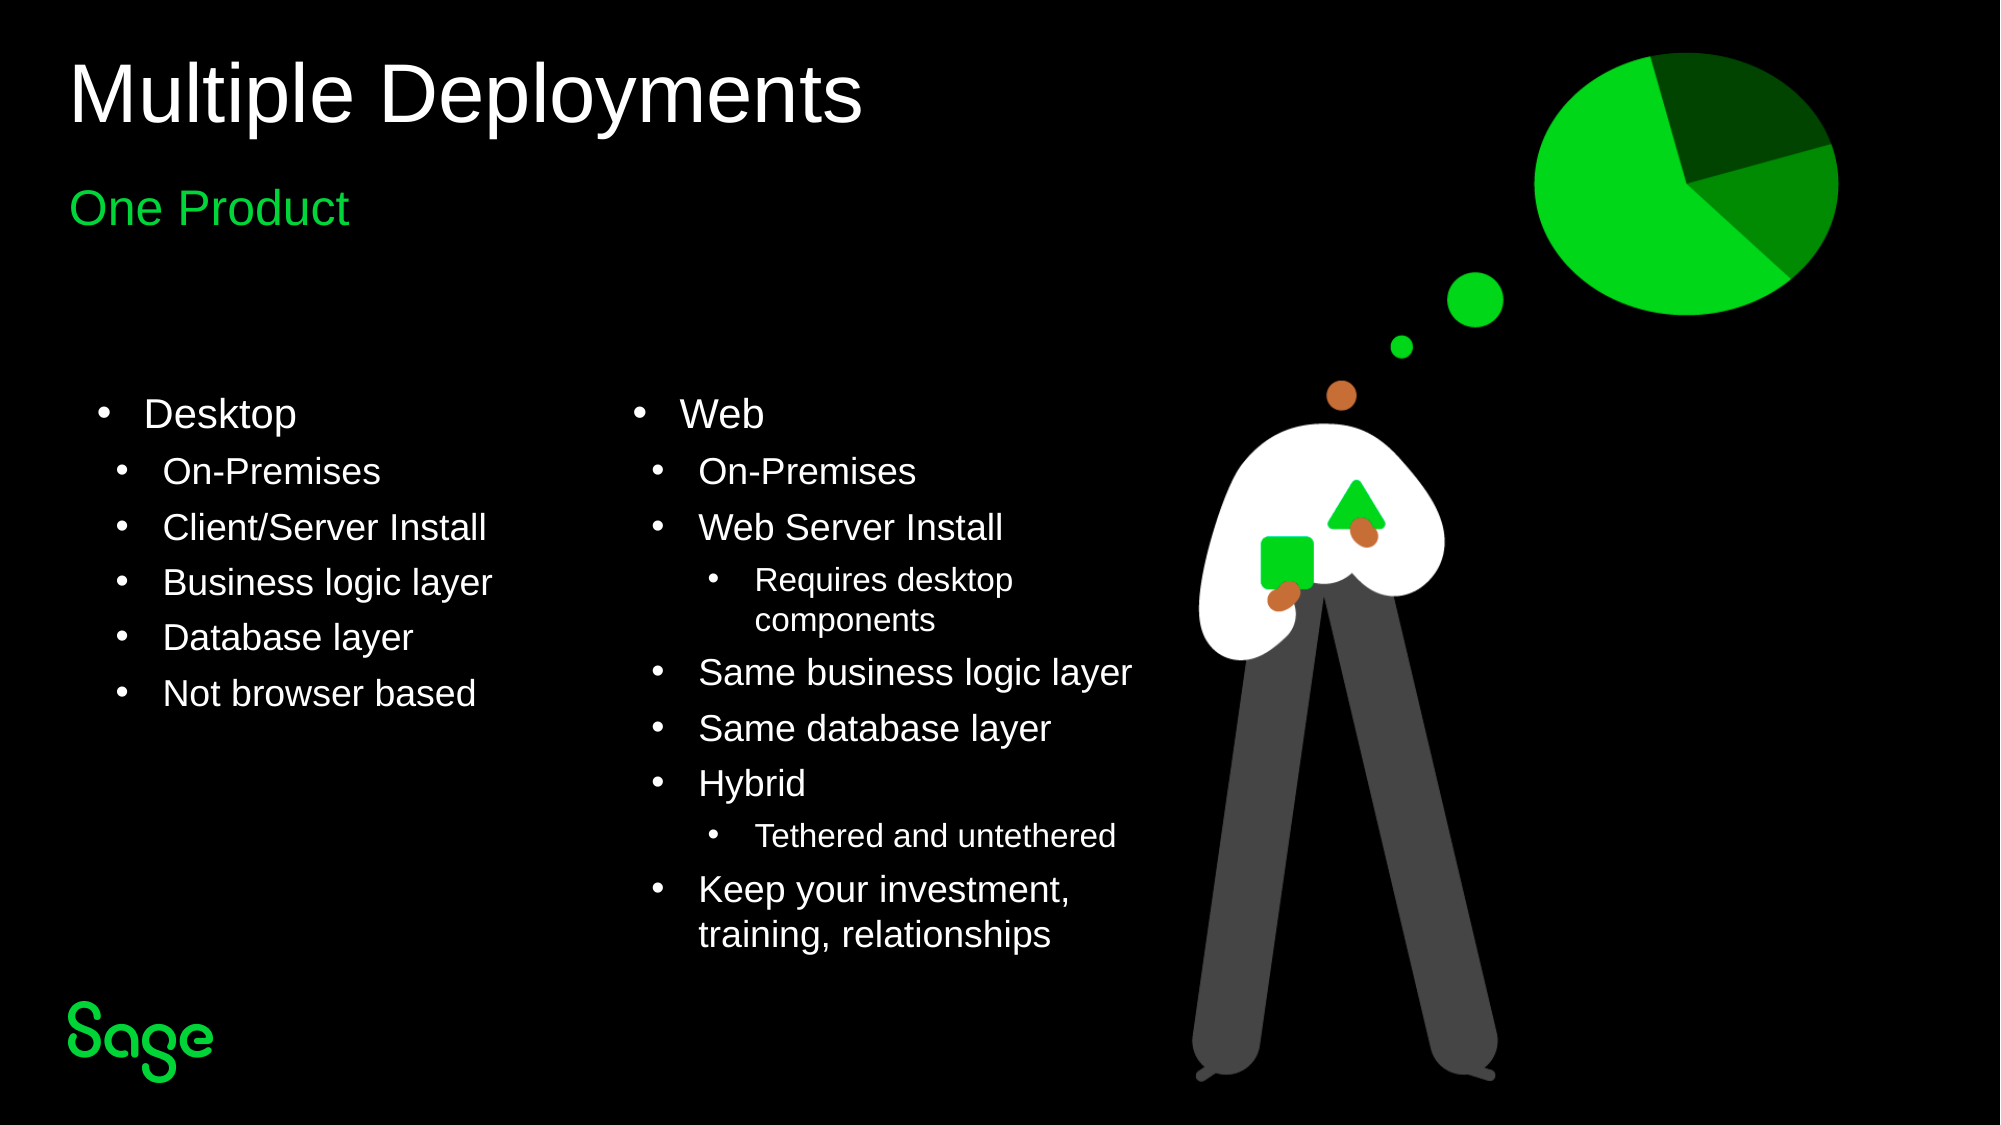

# Multiple Deployments
One Product
Desktop
On-Premises
Client/Server Install
Business logic layer
Database layer
Not browser based
Web
On-Premises
Web Server Install
Requires desktop components
Same business logic layer
Same database layer
Hybrid
Tethered and untethered
Keep your investment, training, relationships